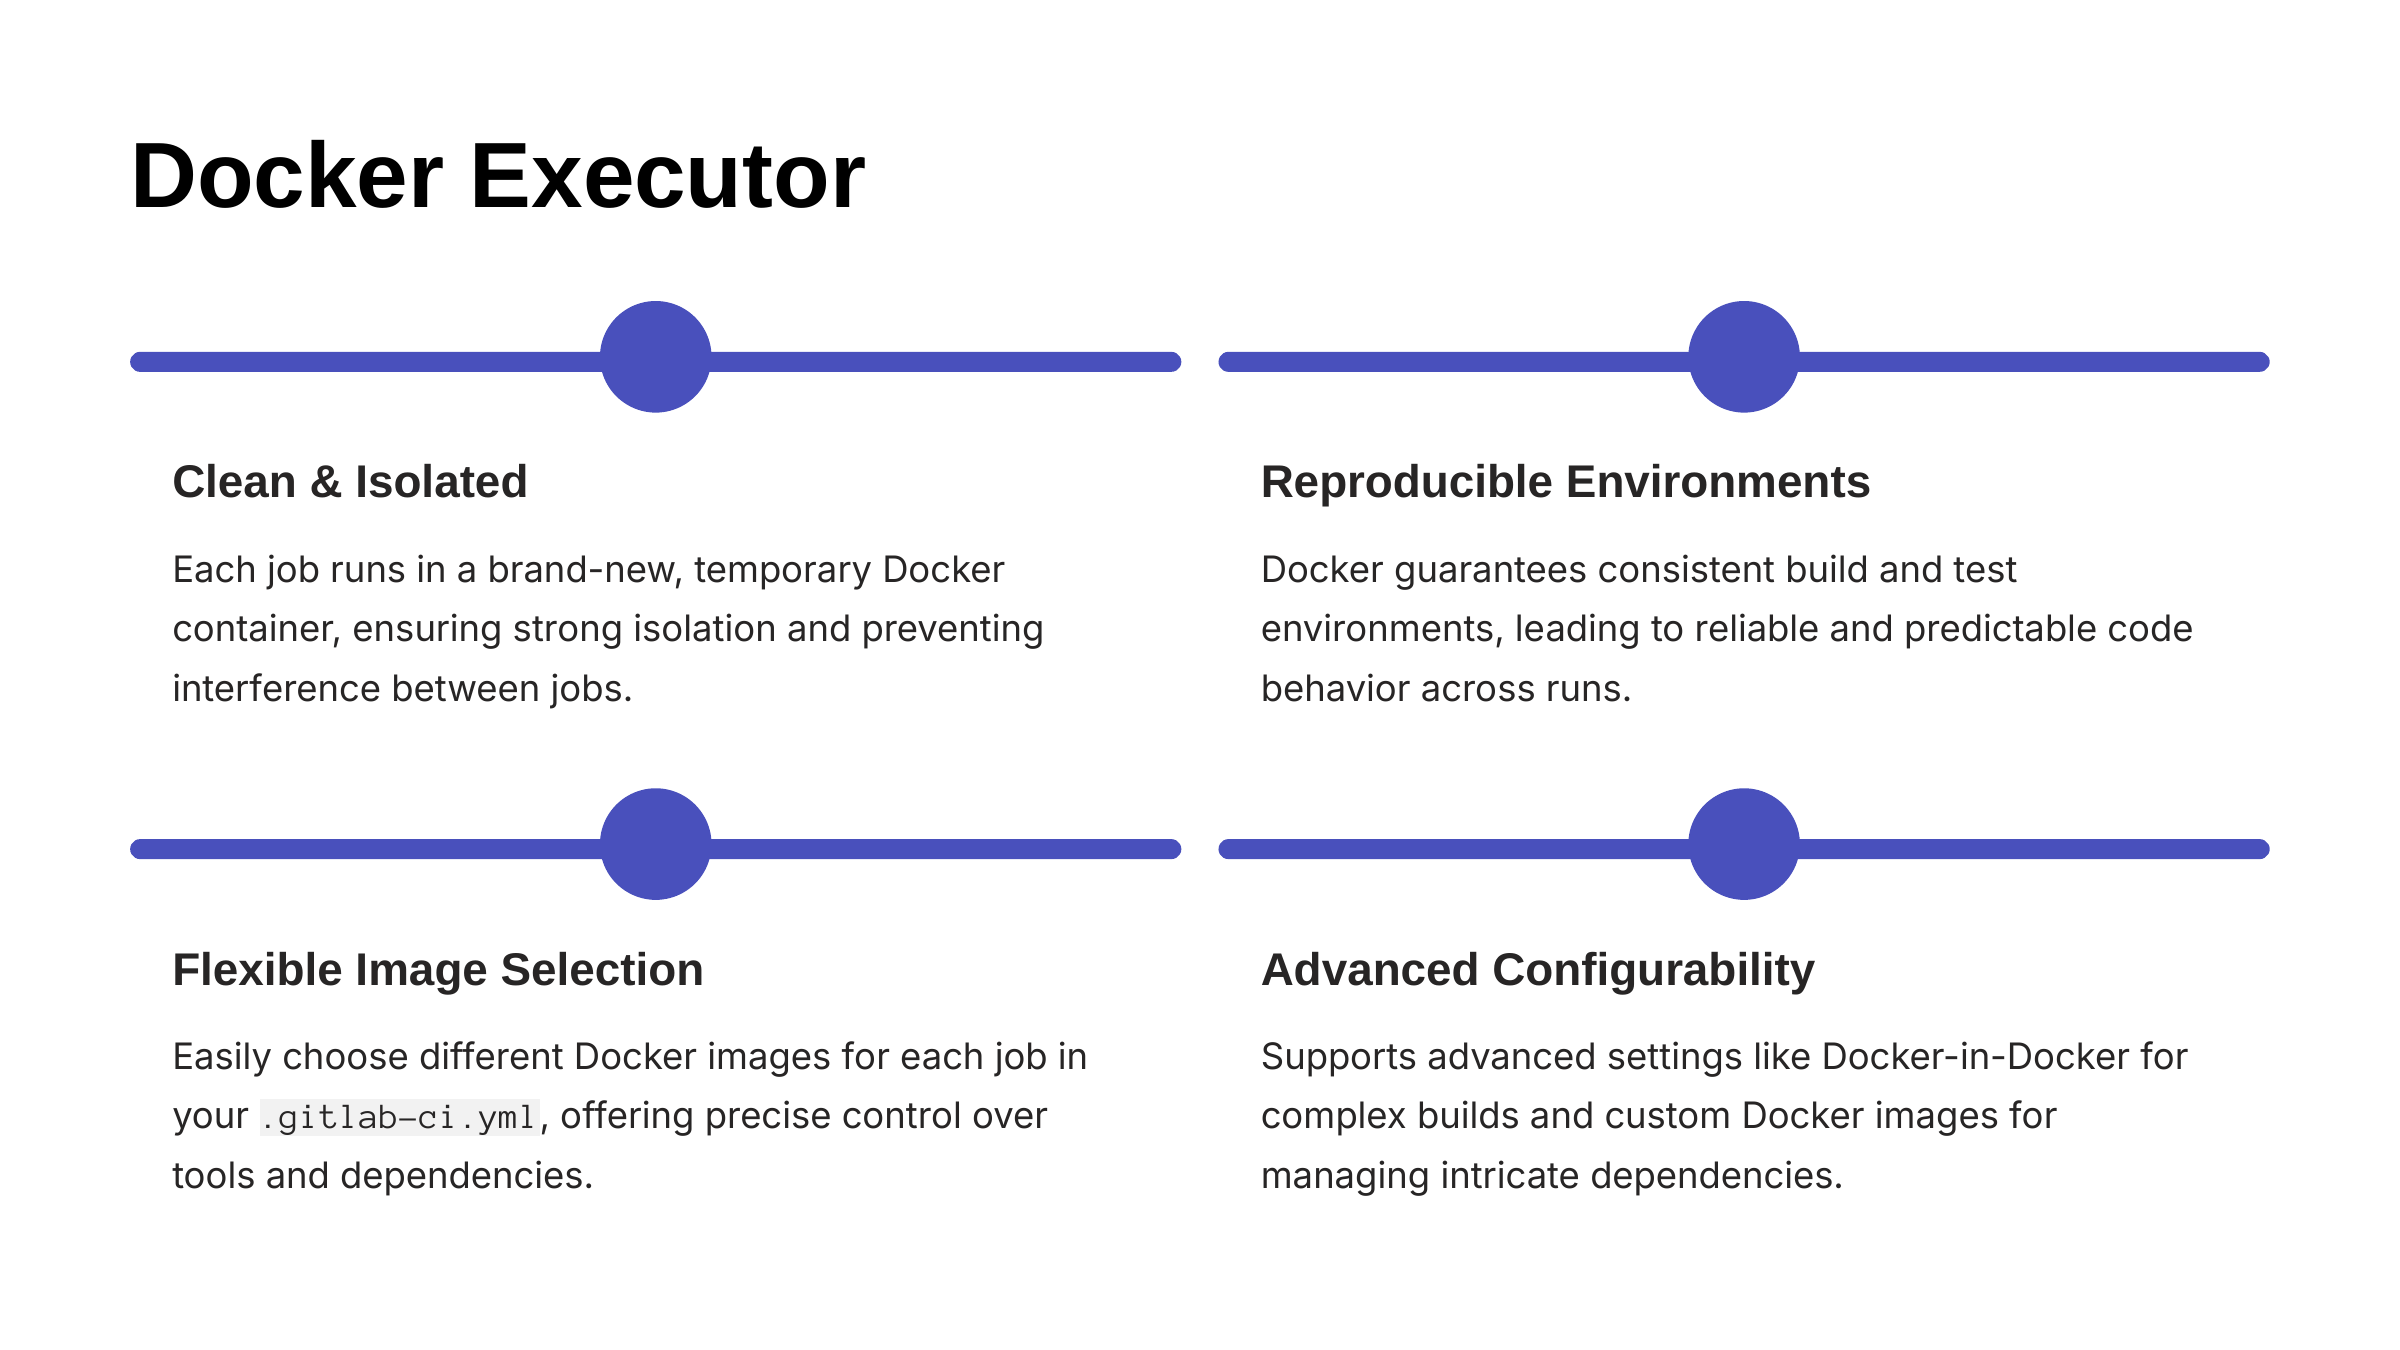

Docker Executor

Clean & Isolated
Reproducible Environments
Each job runs in a brand-new, temporary Docker container, ensuring strong isolation and preventing interference between jobs.
Docker guarantees consistent build and test environments, leading to reliable and predictable code behavior across runs.

Flexible Image Selection
Advanced Configurability
Easily choose different Docker images for each job in your .gitlab-ci.yml, offering precise control over tools and dependencies.
Supports advanced settings like Docker-in-Docker for complex builds and custom Docker images for managing intricate dependencies.